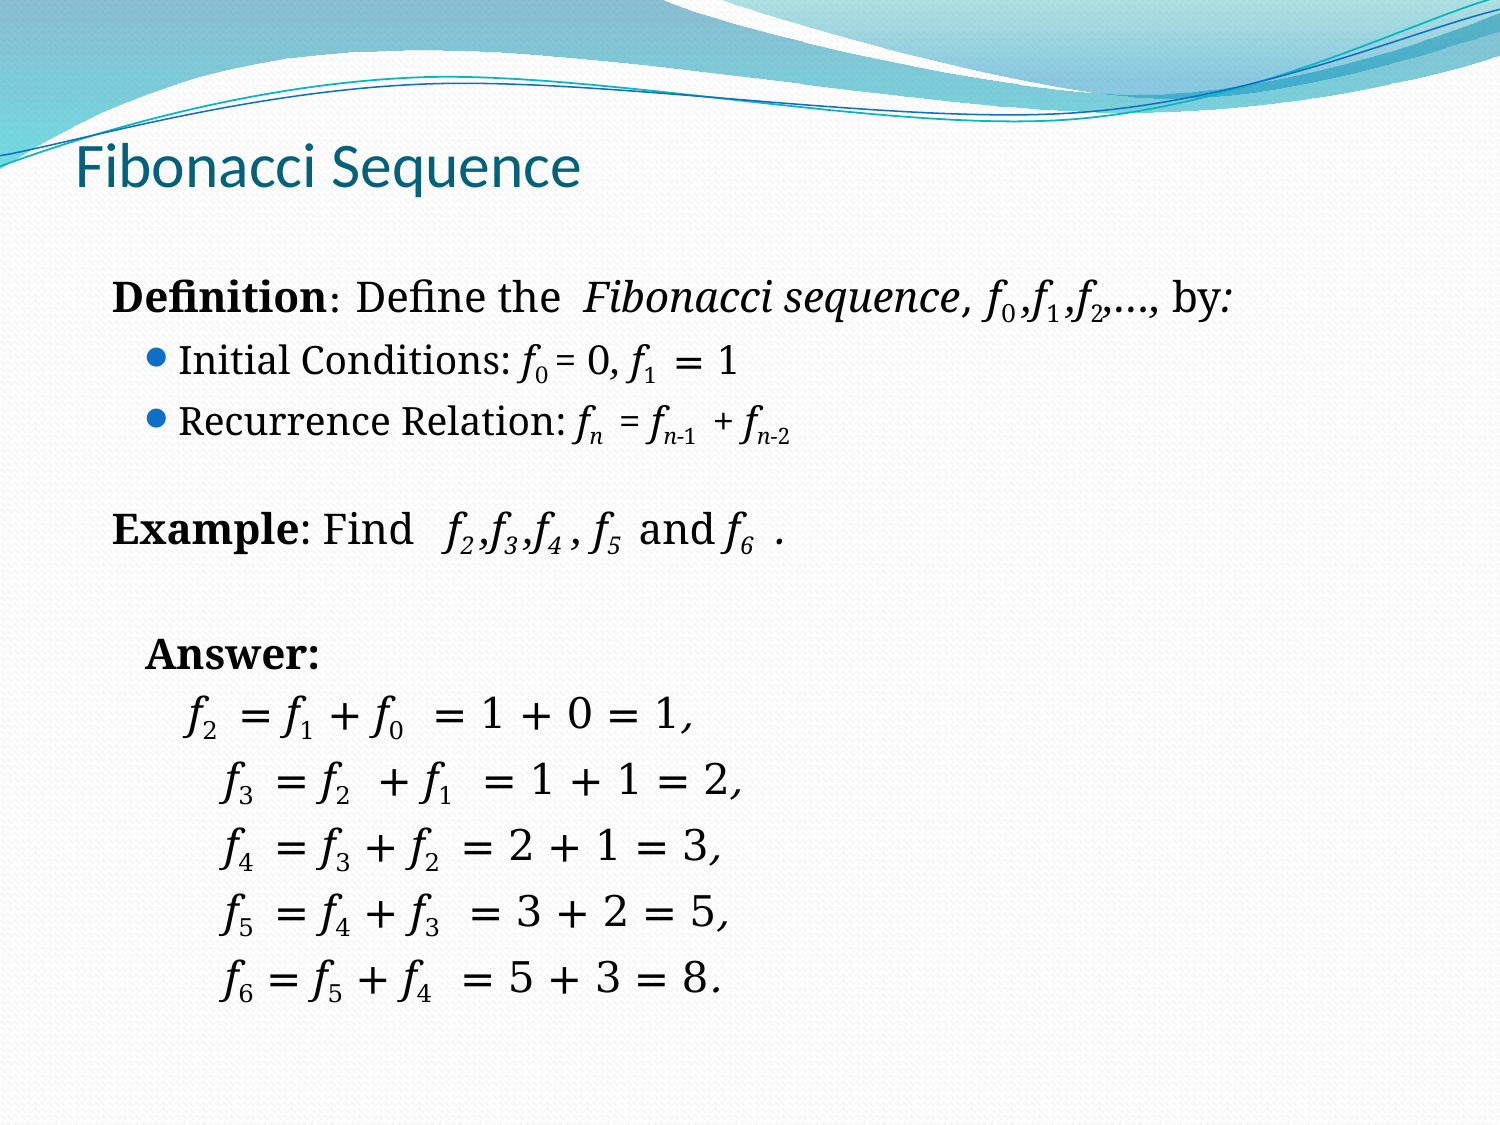

# Fibonacci Sequence
  Definition: Define the  Fibonacci sequence, f0 ,f1 ,f2,…, by:
Initial Conditions: f0 = 0, f1   = 1
Recurrence Relation: fn  = fn-1  + fn-2

  Example: Find   f2 ,f3 ,f4 , f5  and f6  .

     Answer:
         f2  = f1 + f0   = 1 + 0 = 1,
          f3  = f2  + f1   = 1 + 1 = 2,
          f4  = f3 + f2  = 2 + 1 = 3,
          f5  = f4 + f3   = 3 + 2 = 5,
          f6 = f5 + f4   = 5 + 3 = 8.